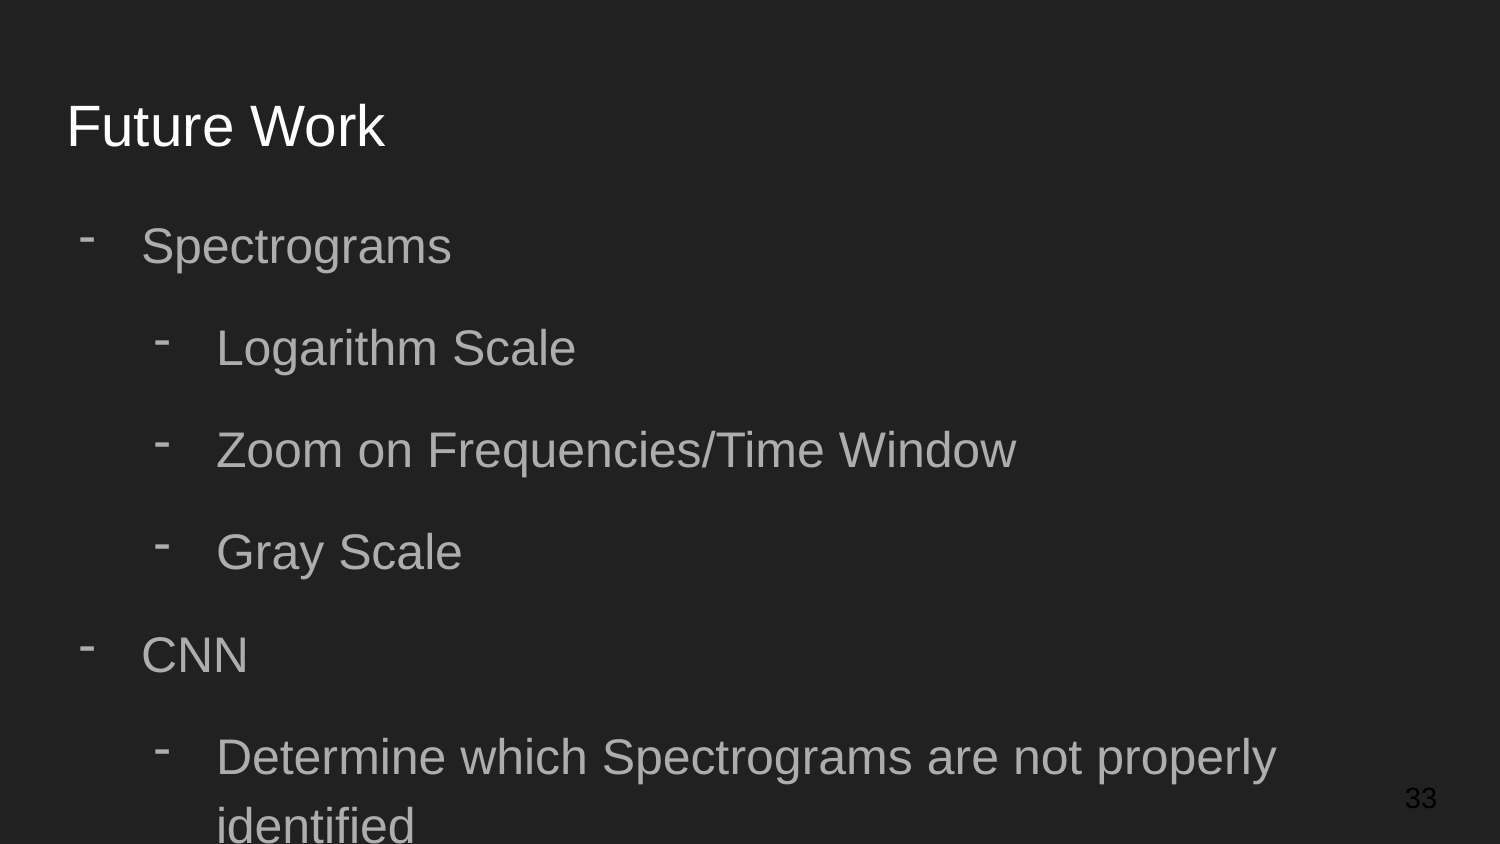

# Future Work
Spectrograms
Logarithm Scale
Zoom on Frequencies/Time Window
Gray Scale
CNN
Determine which Spectrograms are not properly identified
GoogleNet
Test with other Spectrograms generated from Python
33